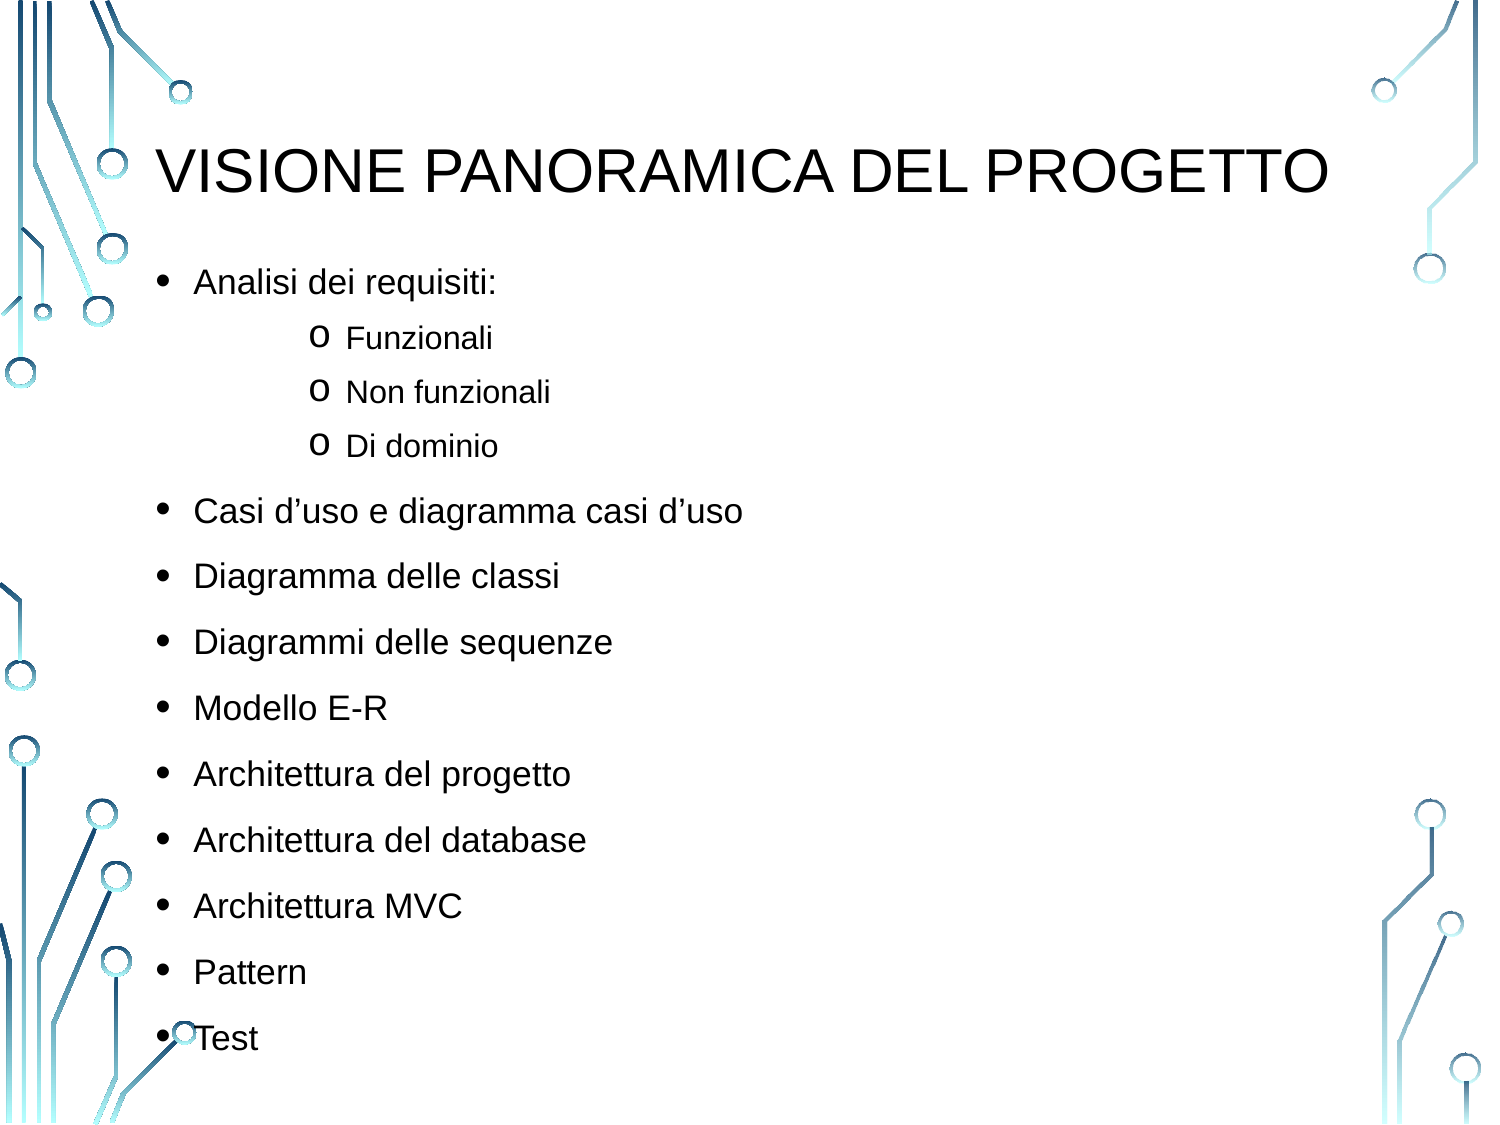

# Visione panoramica del progetto
Analisi dei requisiti:
Funzionali
Non funzionali
Di dominio
Casi d’uso e diagramma casi d’uso
Diagramma delle classi
Diagrammi delle sequenze
Modello E-R
Architettura del progetto
Architettura del database
Architettura MVC
Pattern
Test